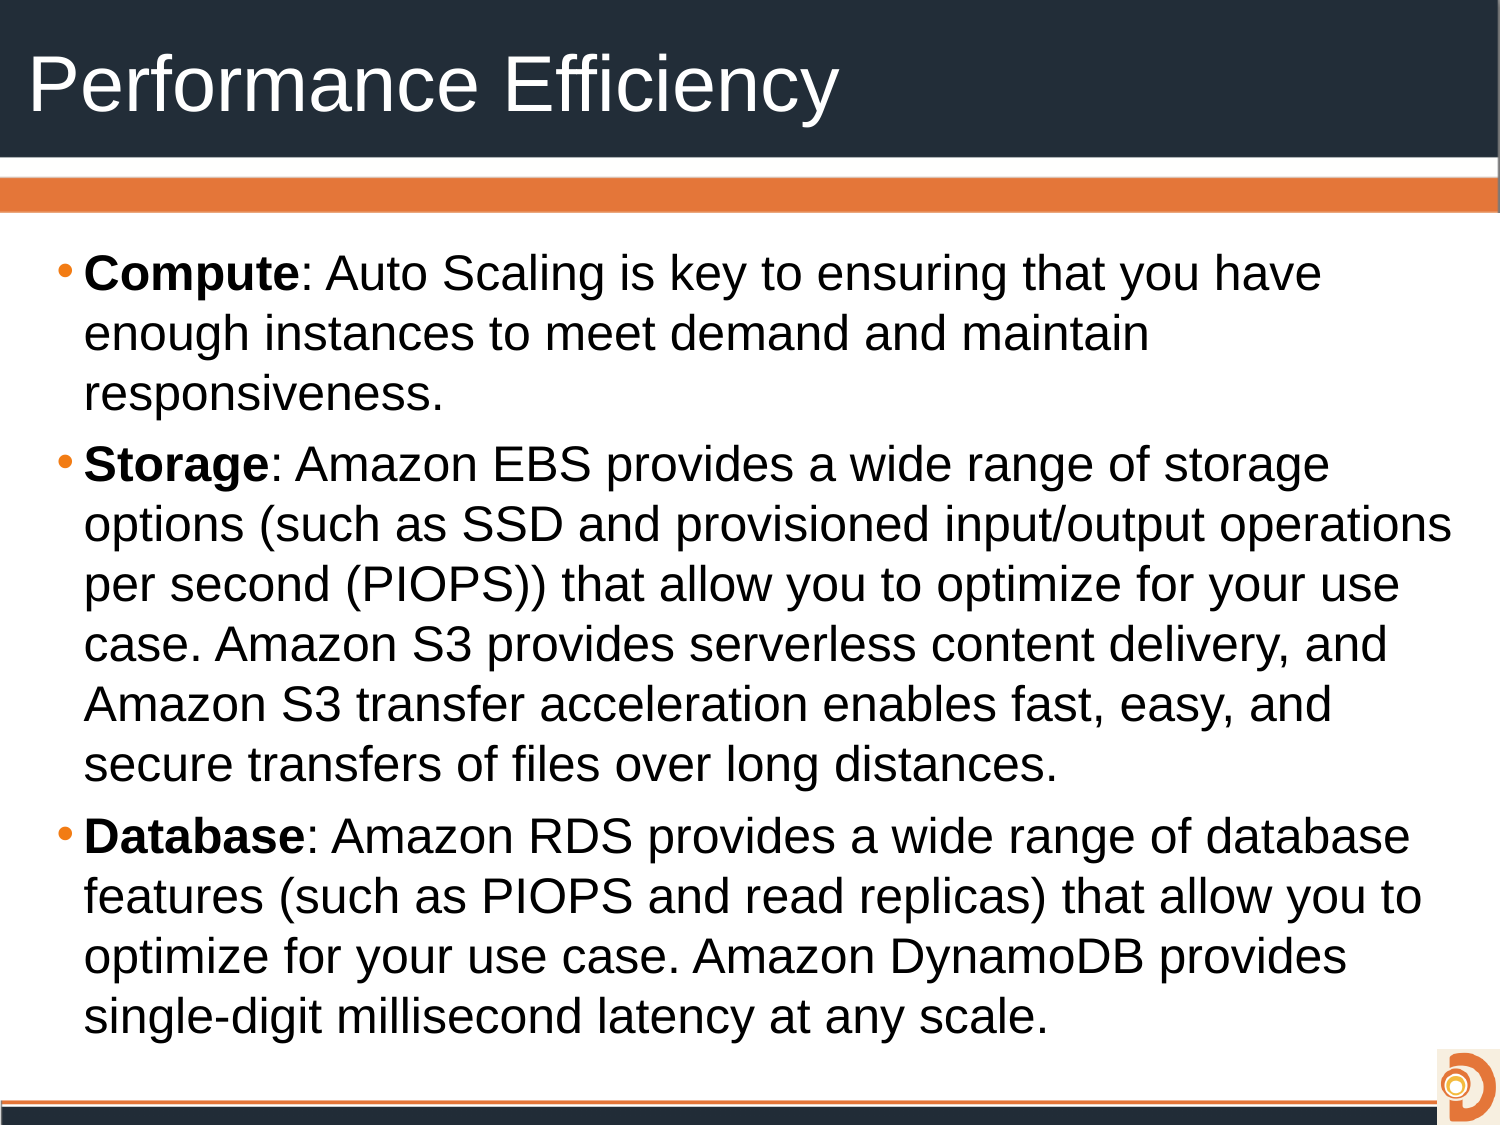

# Performance Efficiency
Compute: Auto Scaling is key to ensuring that you have enough instances to meet demand and maintain responsiveness.
Storage: Amazon EBS provides a wide range of storage options (such as SSD and provisioned input/output operations per second (PIOPS)) that allow you to optimize for your use case. Amazon S3 provides serverless content delivery, and Amazon S3 transfer acceleration enables fast, easy, and secure transfers of files over long distances.
Database: Amazon RDS provides a wide range of database features (such as PIOPS and read replicas) that allow you to optimize for your use case. Amazon DynamoDB provides single-digit millisecond latency at any scale.